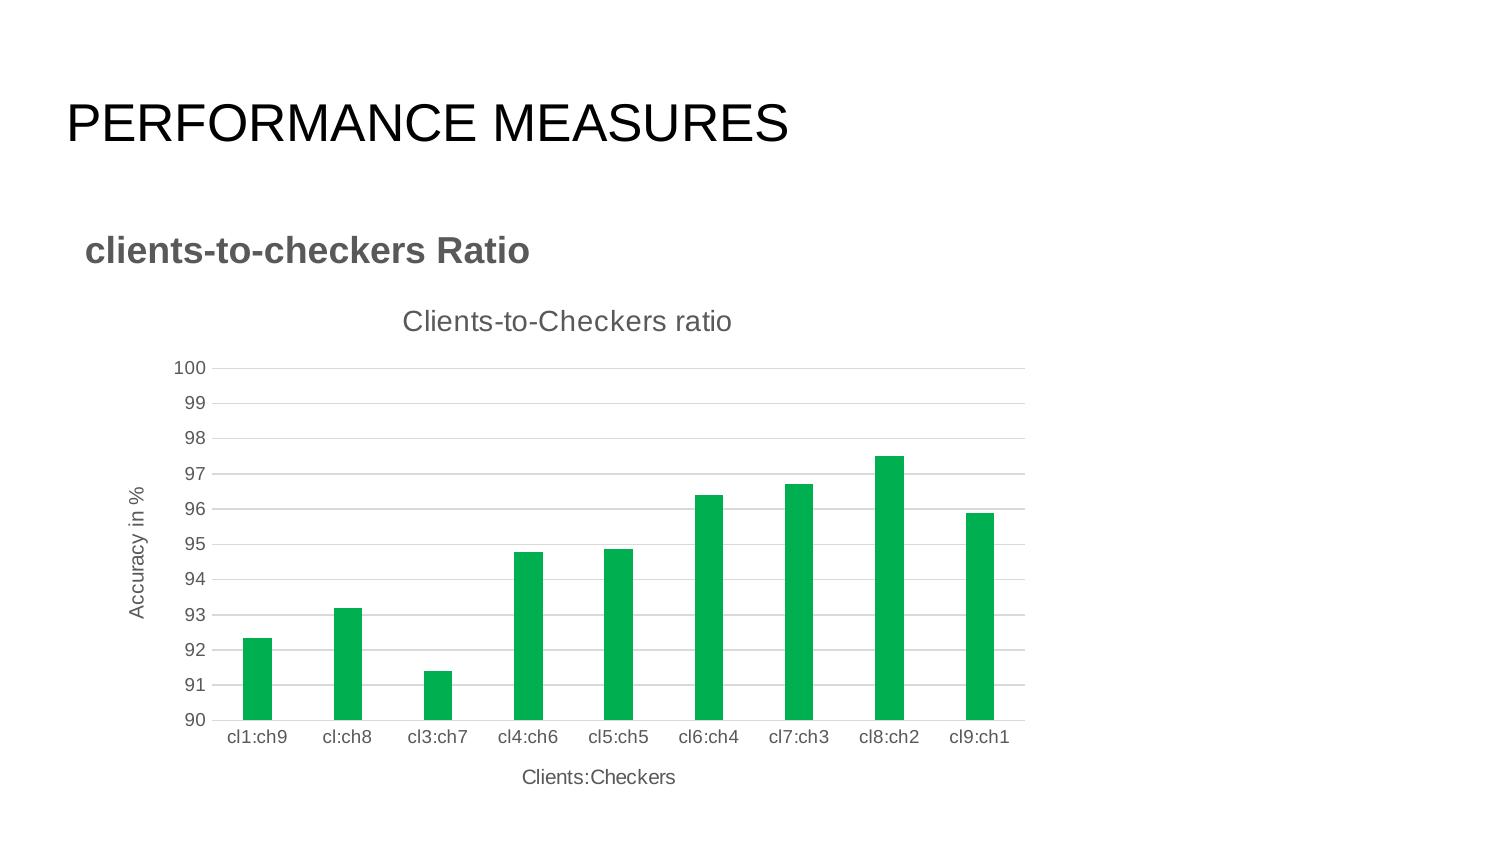

# PERFORMANCE MEASURES
clients-to-checkers Ratio

### Chart: Clients-to-Checkers ratio

| Category | Accuracy |
|---|---|
| cl1:ch9 | 92.34 |
| cl:ch8 | 93.2 |
| cl3:ch7 | 91.4 |
| cl4:ch6 | 94.78 |
| cl5:ch5 | 94.87 |
| cl6:ch4 | 96.4 |
| cl7:ch3 | 96.7 |
| cl8:ch2 | 97.5 |
| cl9:ch1 | 95.9 |